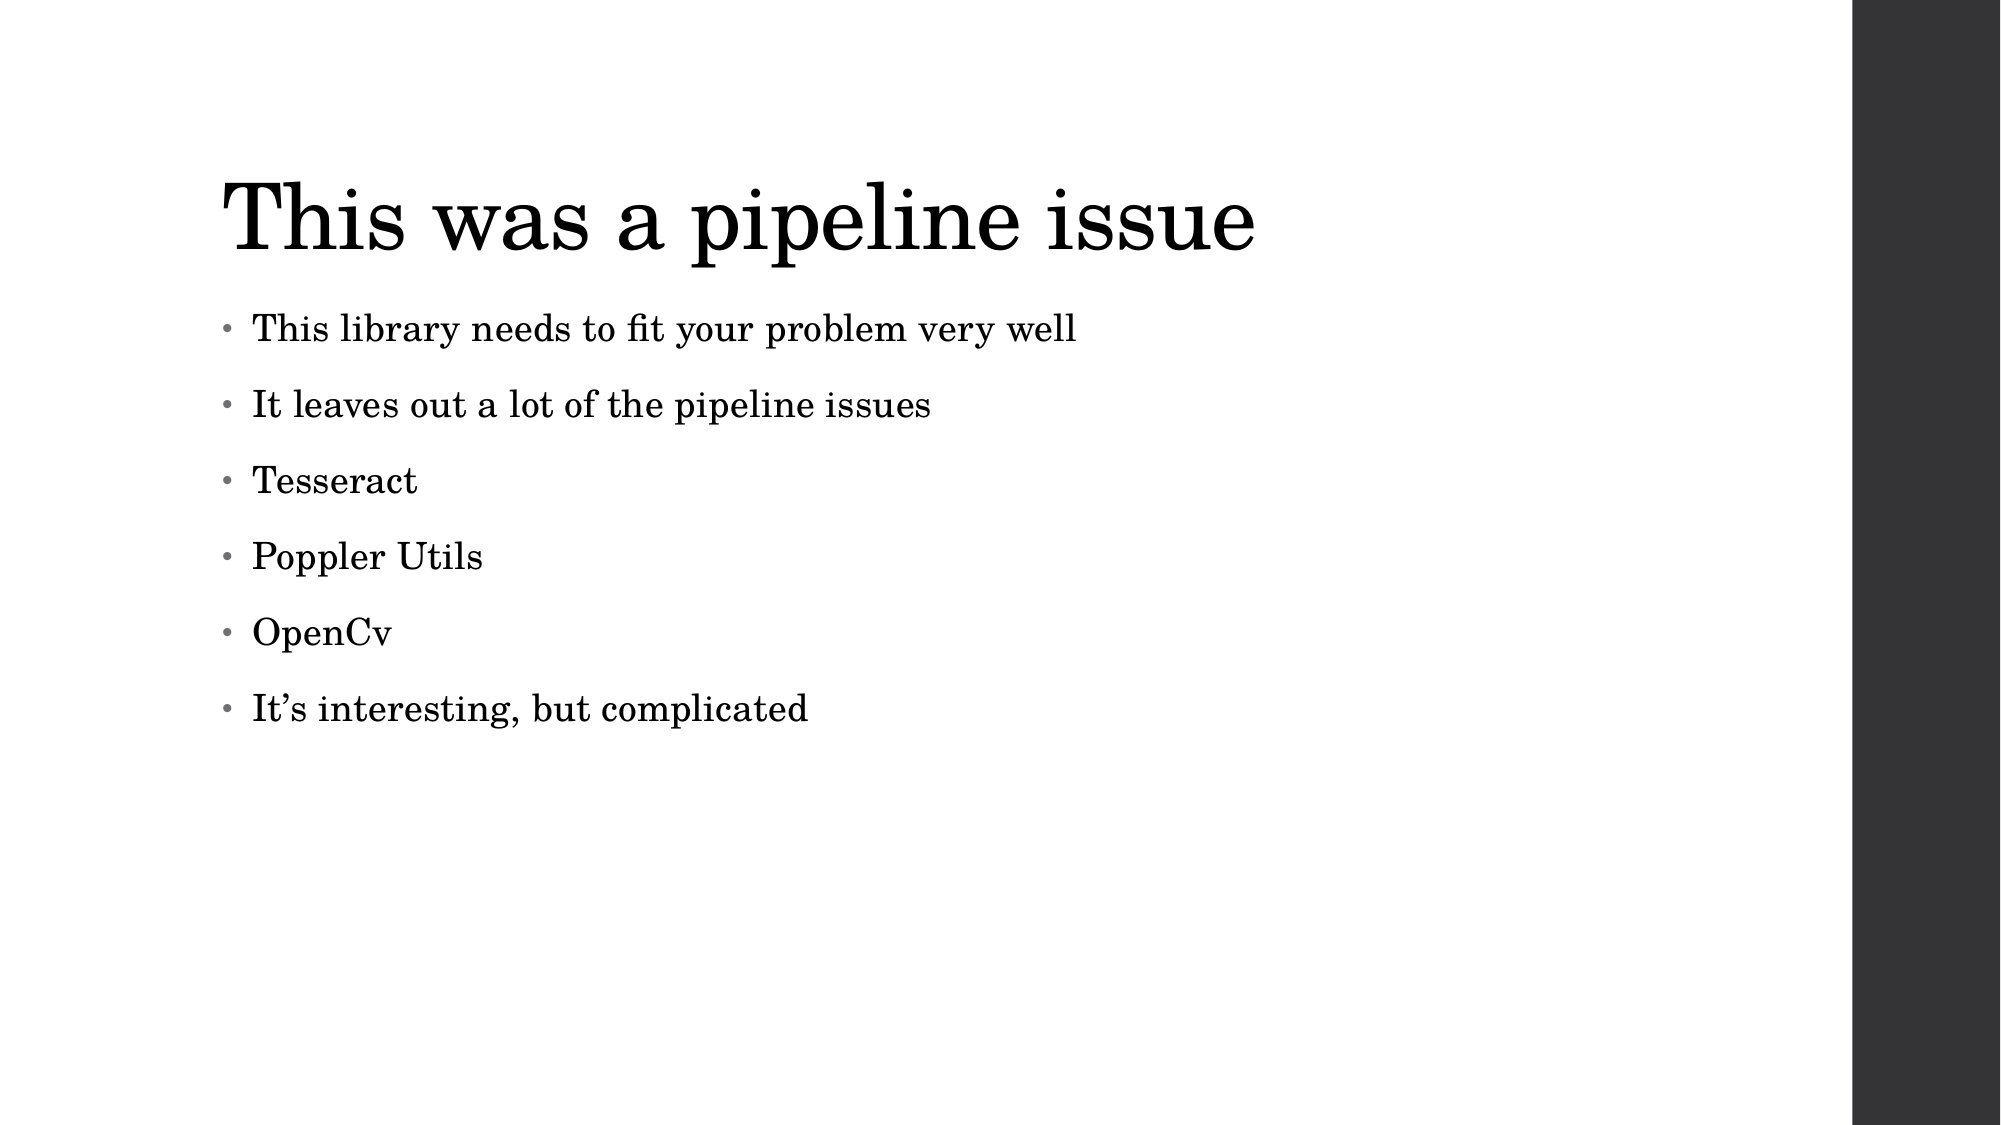

# This was a pipeline issue
This library needs to fit your problem very well
It leaves out a lot of the pipeline issues
Tesseract
Poppler Utils
OpenCv
It’s interesting, but complicated